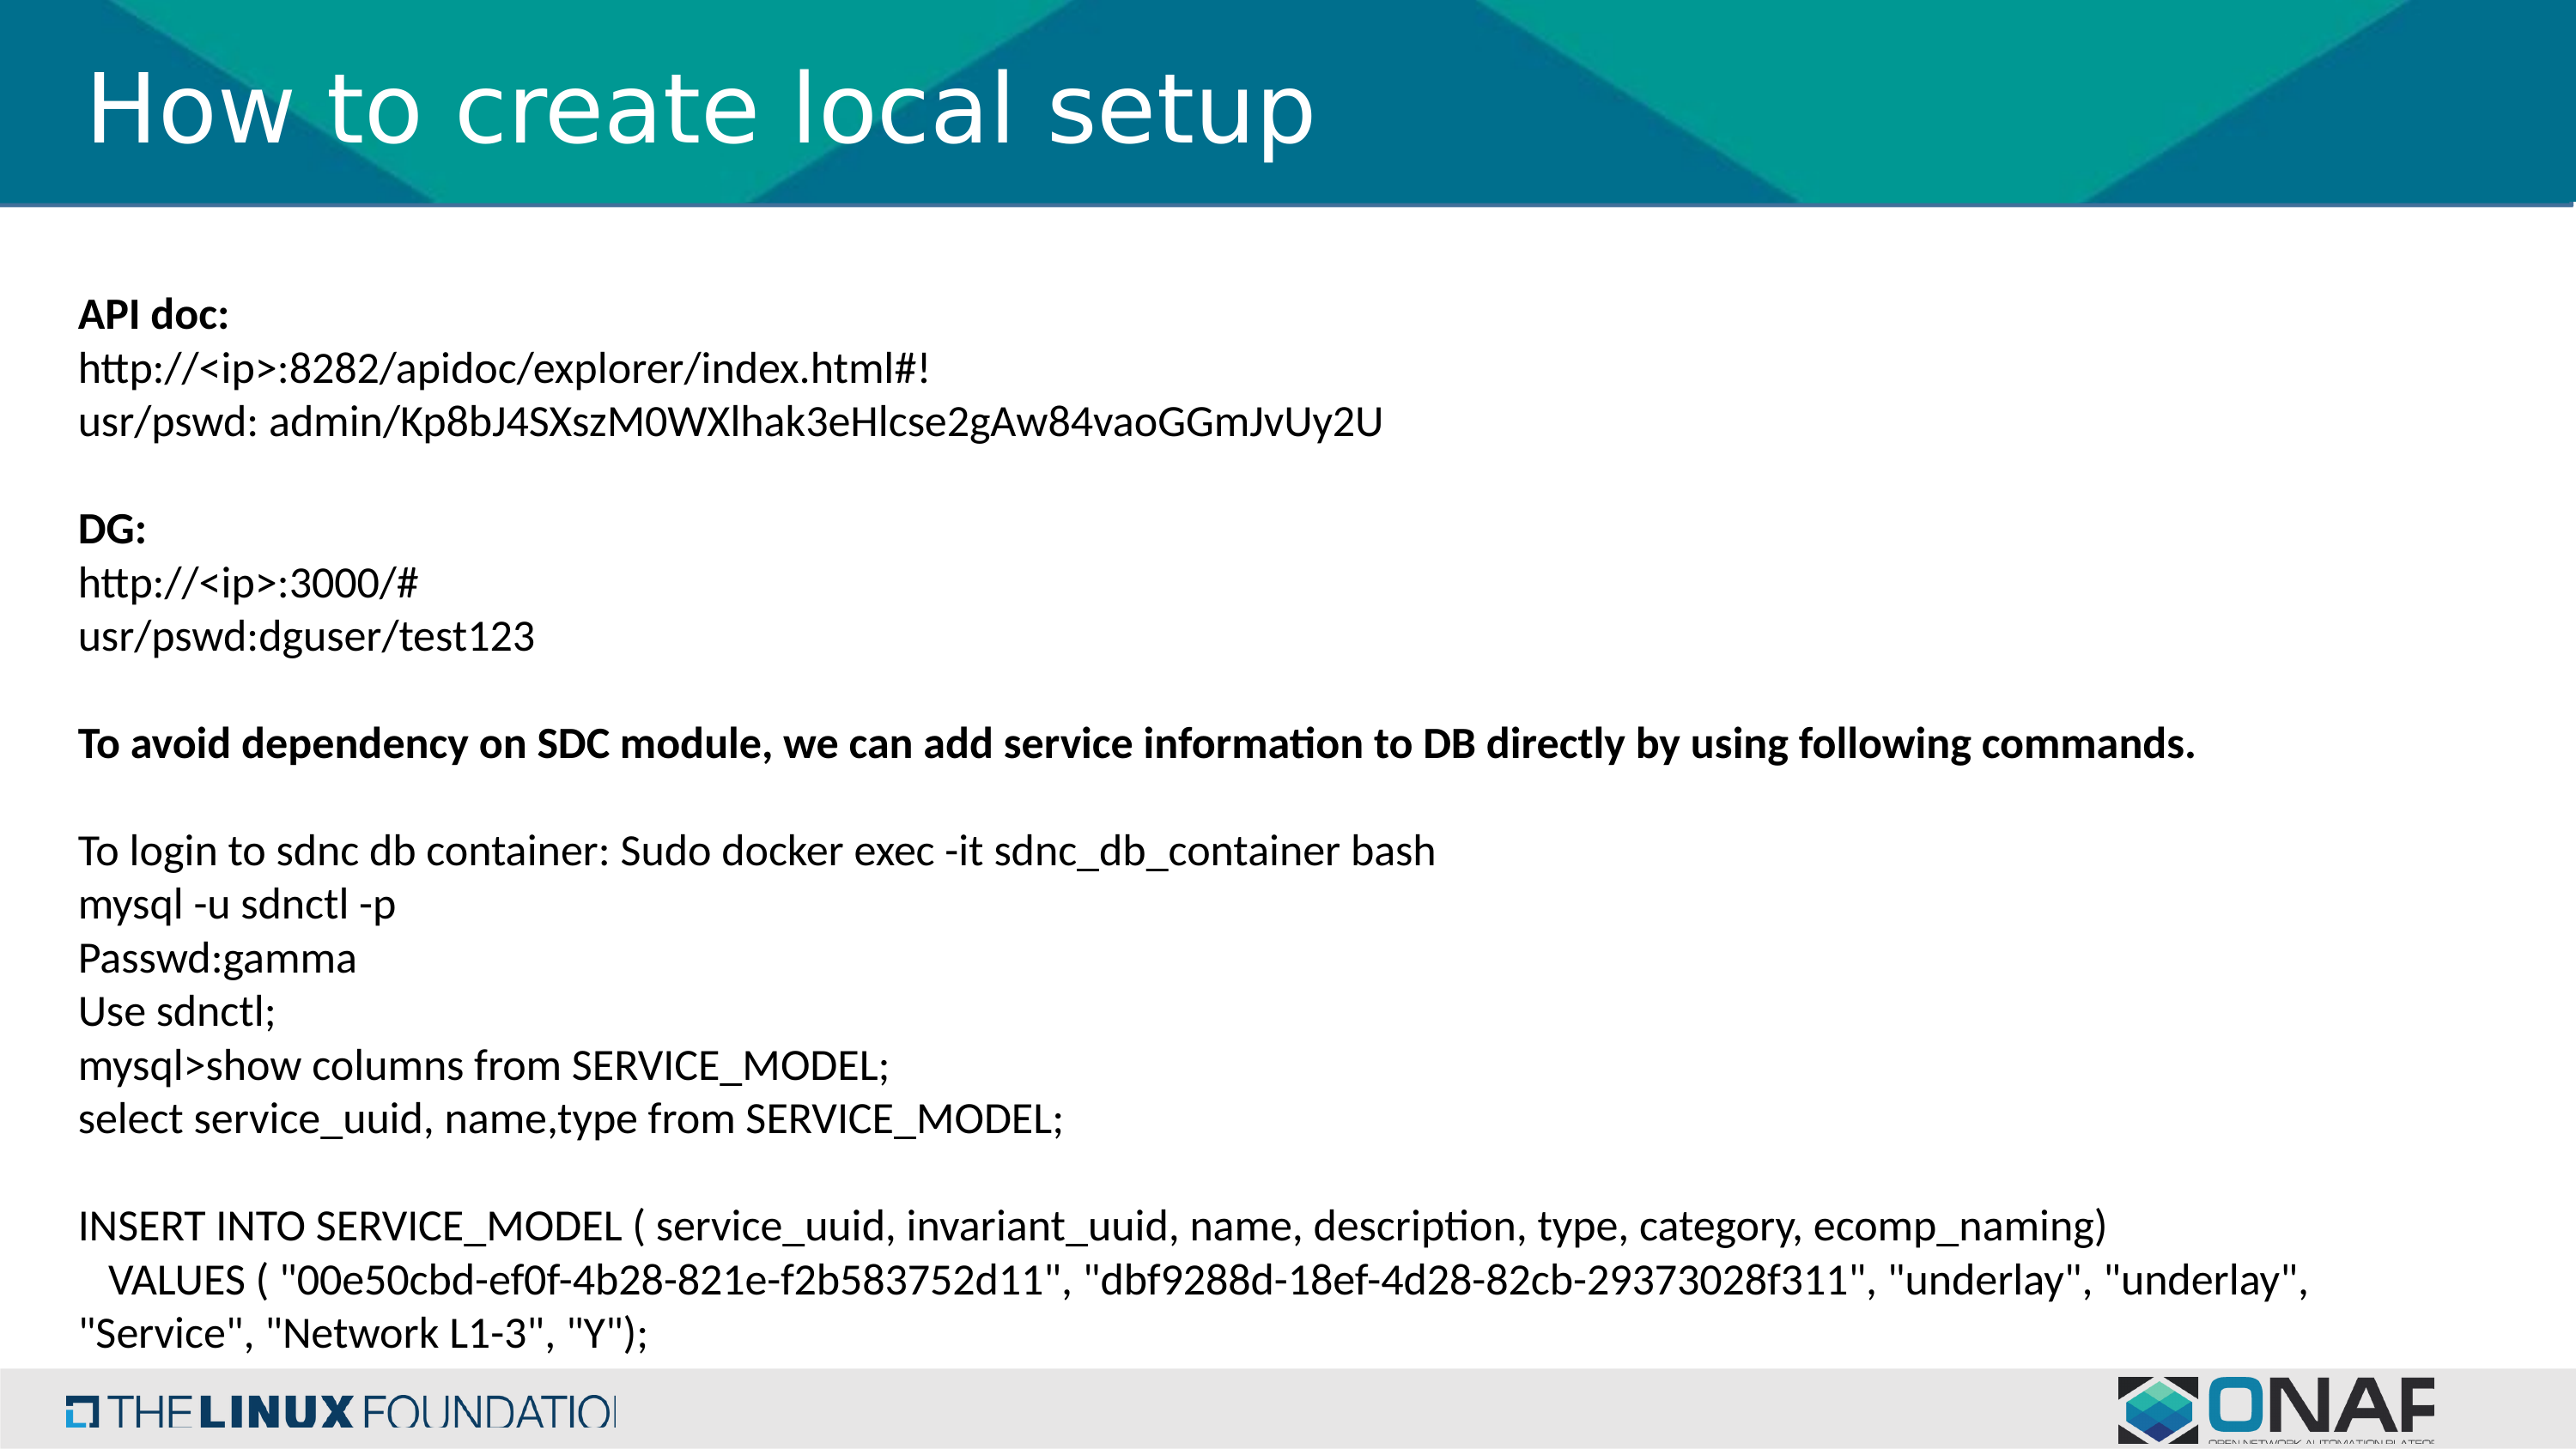

# How to create local setup
API doc:
http://<ip>:8282/apidoc/explorer/index.html#!
usr/pswd: admin/Kp8bJ4SXszM0WXlhak3eHlcse2gAw84vaoGGmJvUy2U

DG:
http://<ip>:3000/#
usr/pswd:dguser/test123

To avoid dependency on SDC module, we can add service information to DB directly by using following commands.

To login to sdnc db container: Sudo docker exec -it sdnc_db_container bash
mysql -u sdnctl -p
Passwd:gamma
Use sdnctl;
mysql>show columns from SERVICE_MODEL;
select service_uuid, name,type from SERVICE_MODEL;

INSERT INTO SERVICE_MODEL ( service_uuid, invariant_uuid, name, description, type, category, ecomp_naming)
   VALUES ( "00e50cbd-ef0f-4b28-821e-f2b583752d11", "dbf9288d-18ef-4d28-82cb-29373028f311", "underlay", "underlay", "Service", "Network L1-3", "Y");